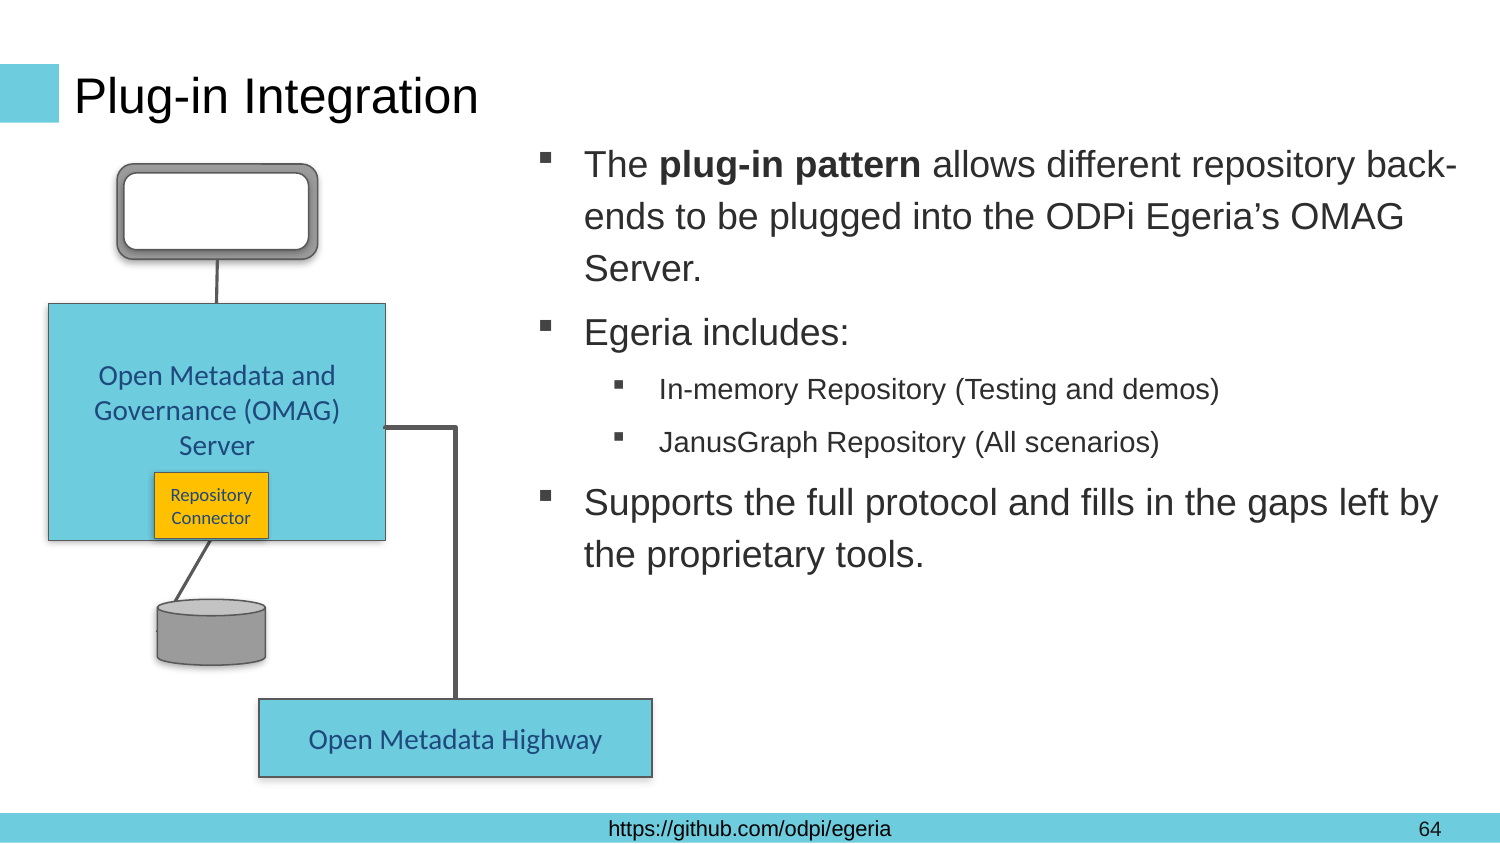

# Plug-in Integration
The plug-in pattern allows different repository back-ends to be plugged into the ODPi Egeria’s OMAG Server.
Egeria includes:
In-memory Repository (Testing and demos)
JanusGraph Repository (All scenarios)
Supports the full protocol and fills in the gaps left by the proprietary tools.

Open Metadata and Governance (OMAG)
Server
Repository Connector

Open Metadata Highway
64